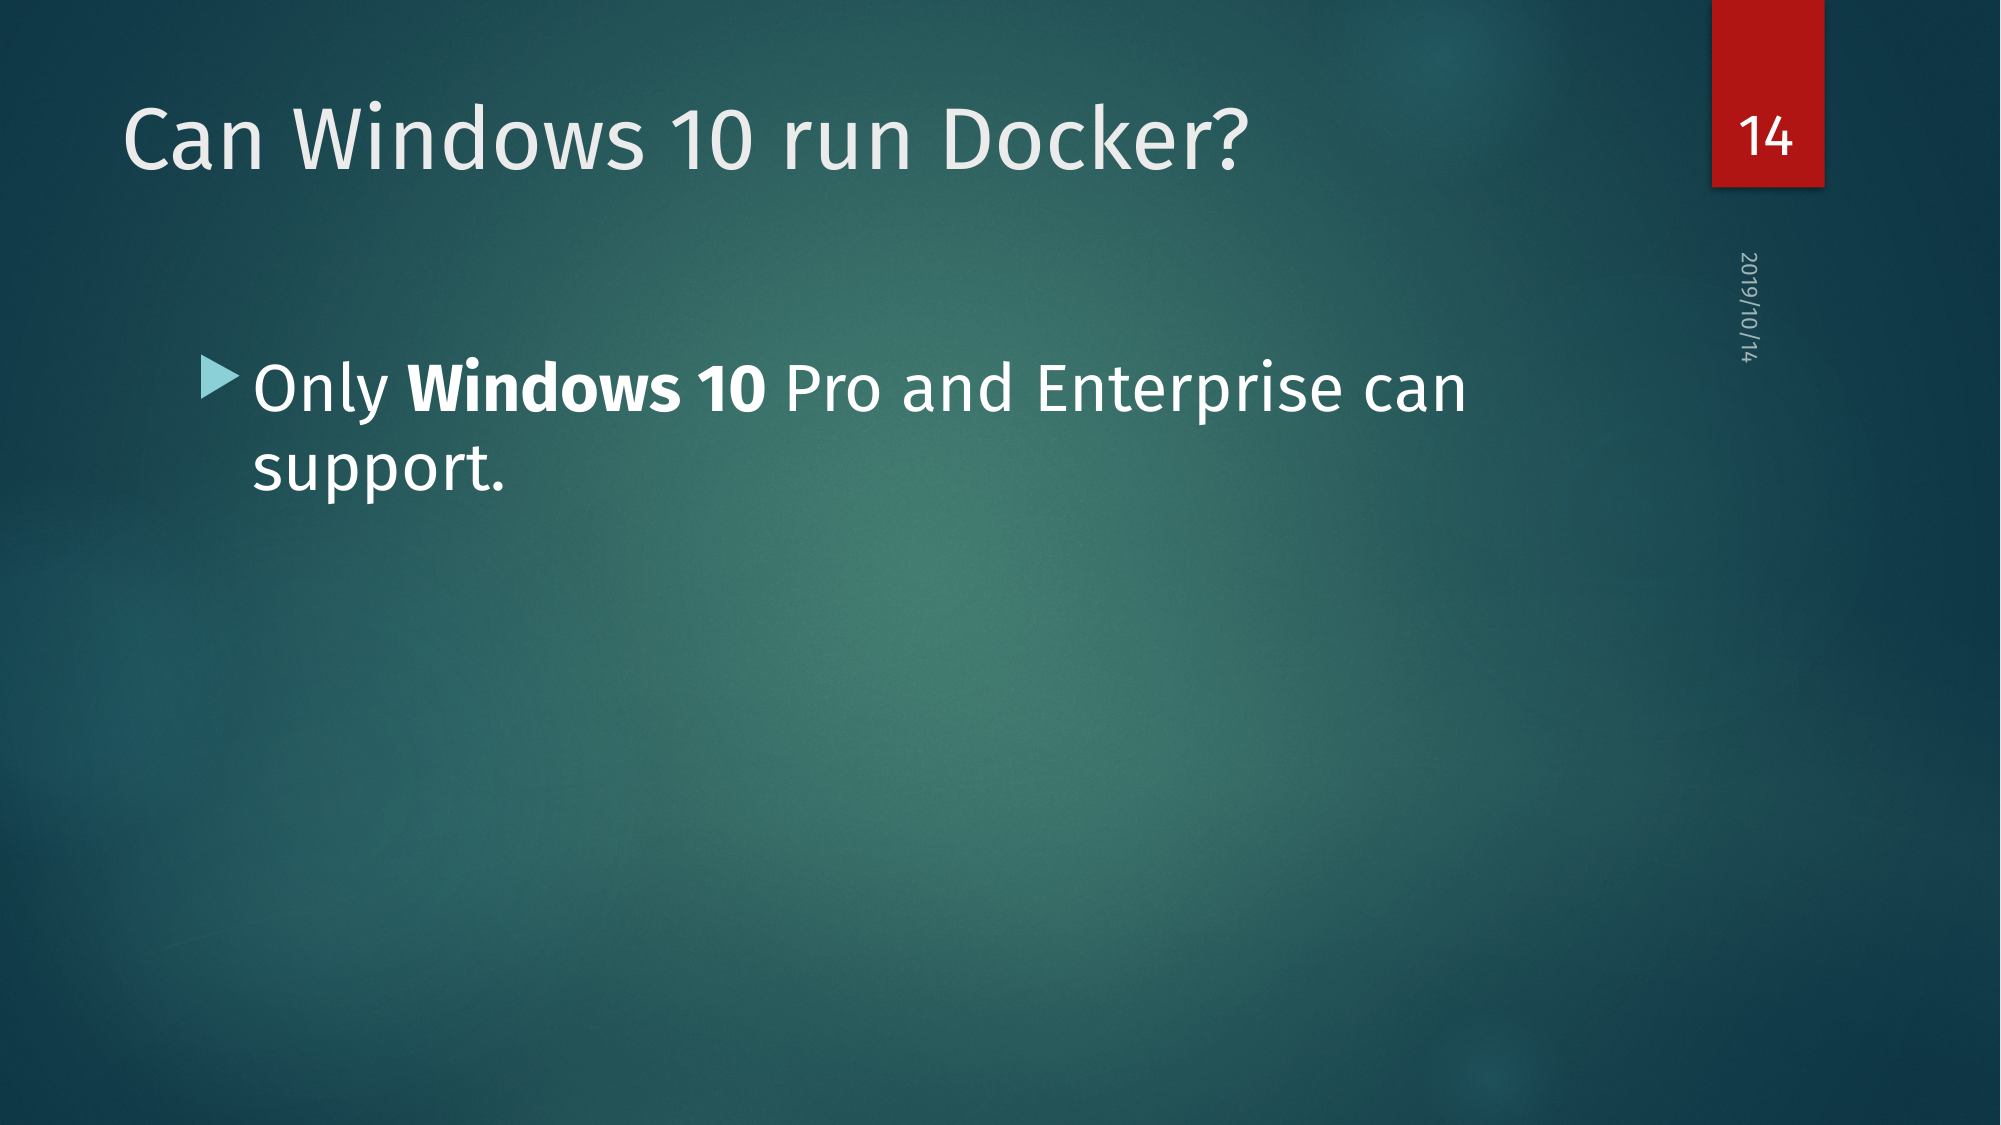

14
# Can Windows 10 run Docker?
2019/10/14
Only Windows 10 Pro and Enterprise can support.